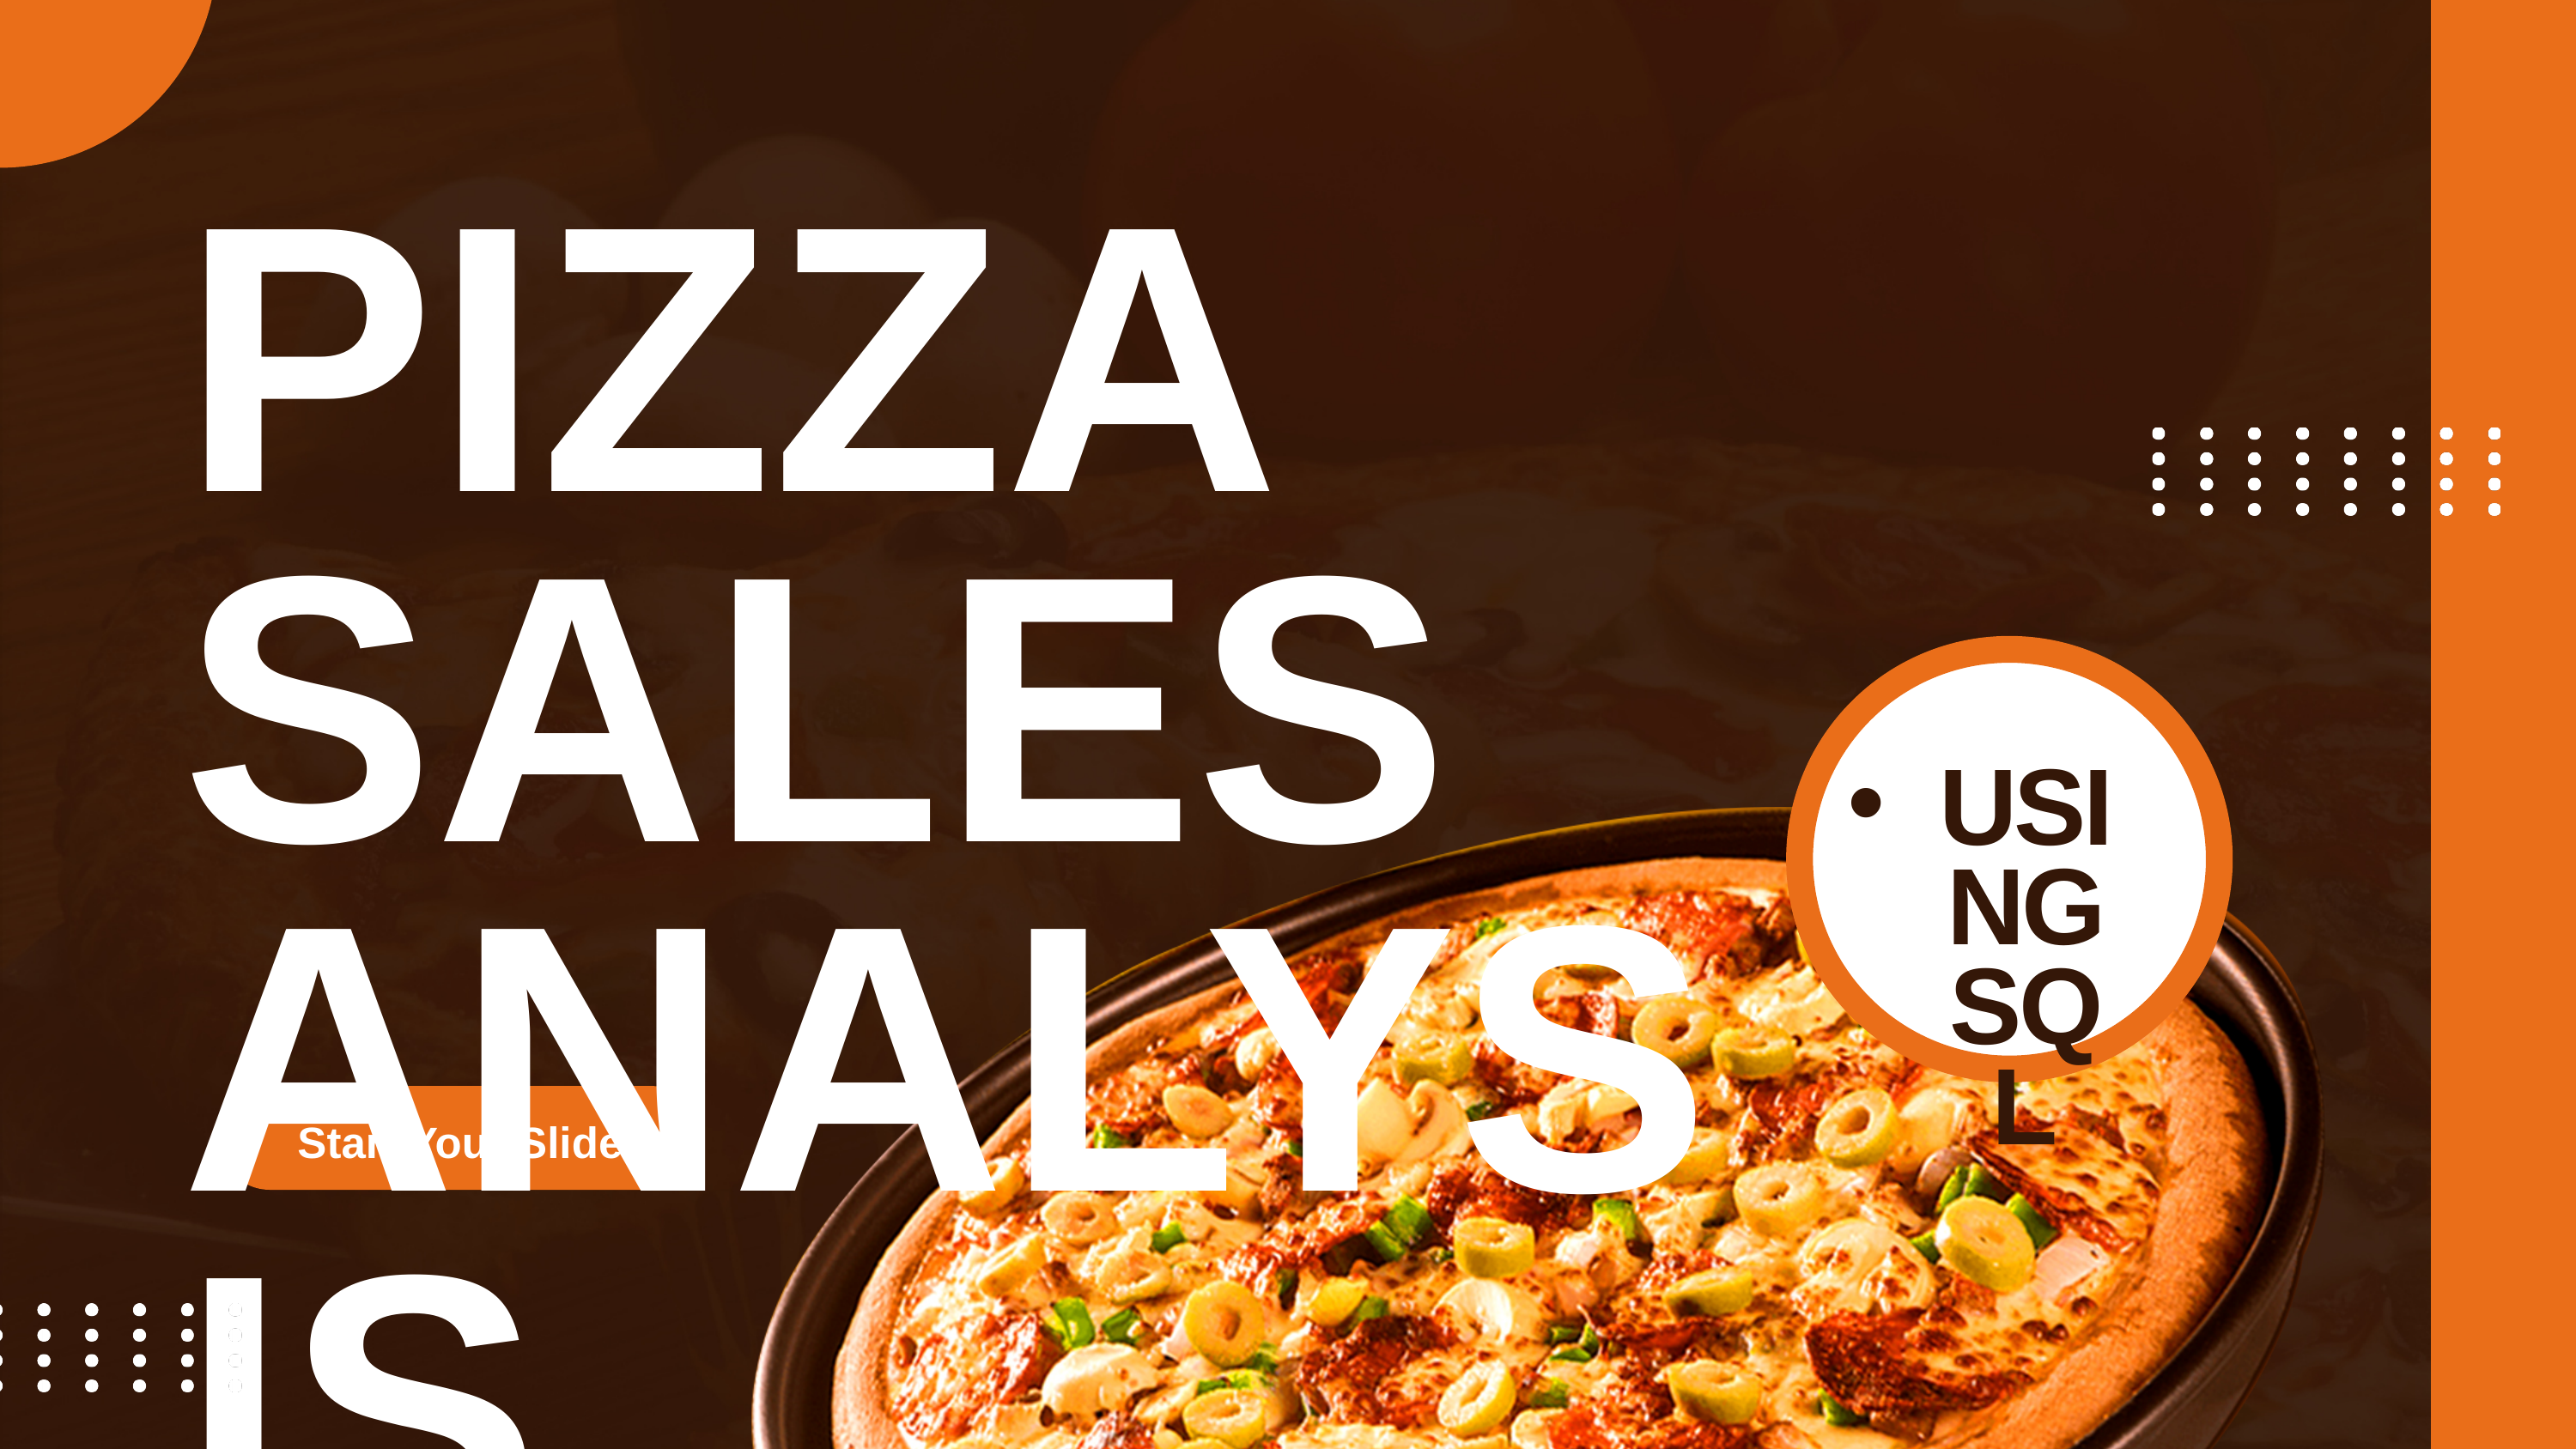

PIZZA SALES ANALYSIS

USING SQL

Start Your Slide